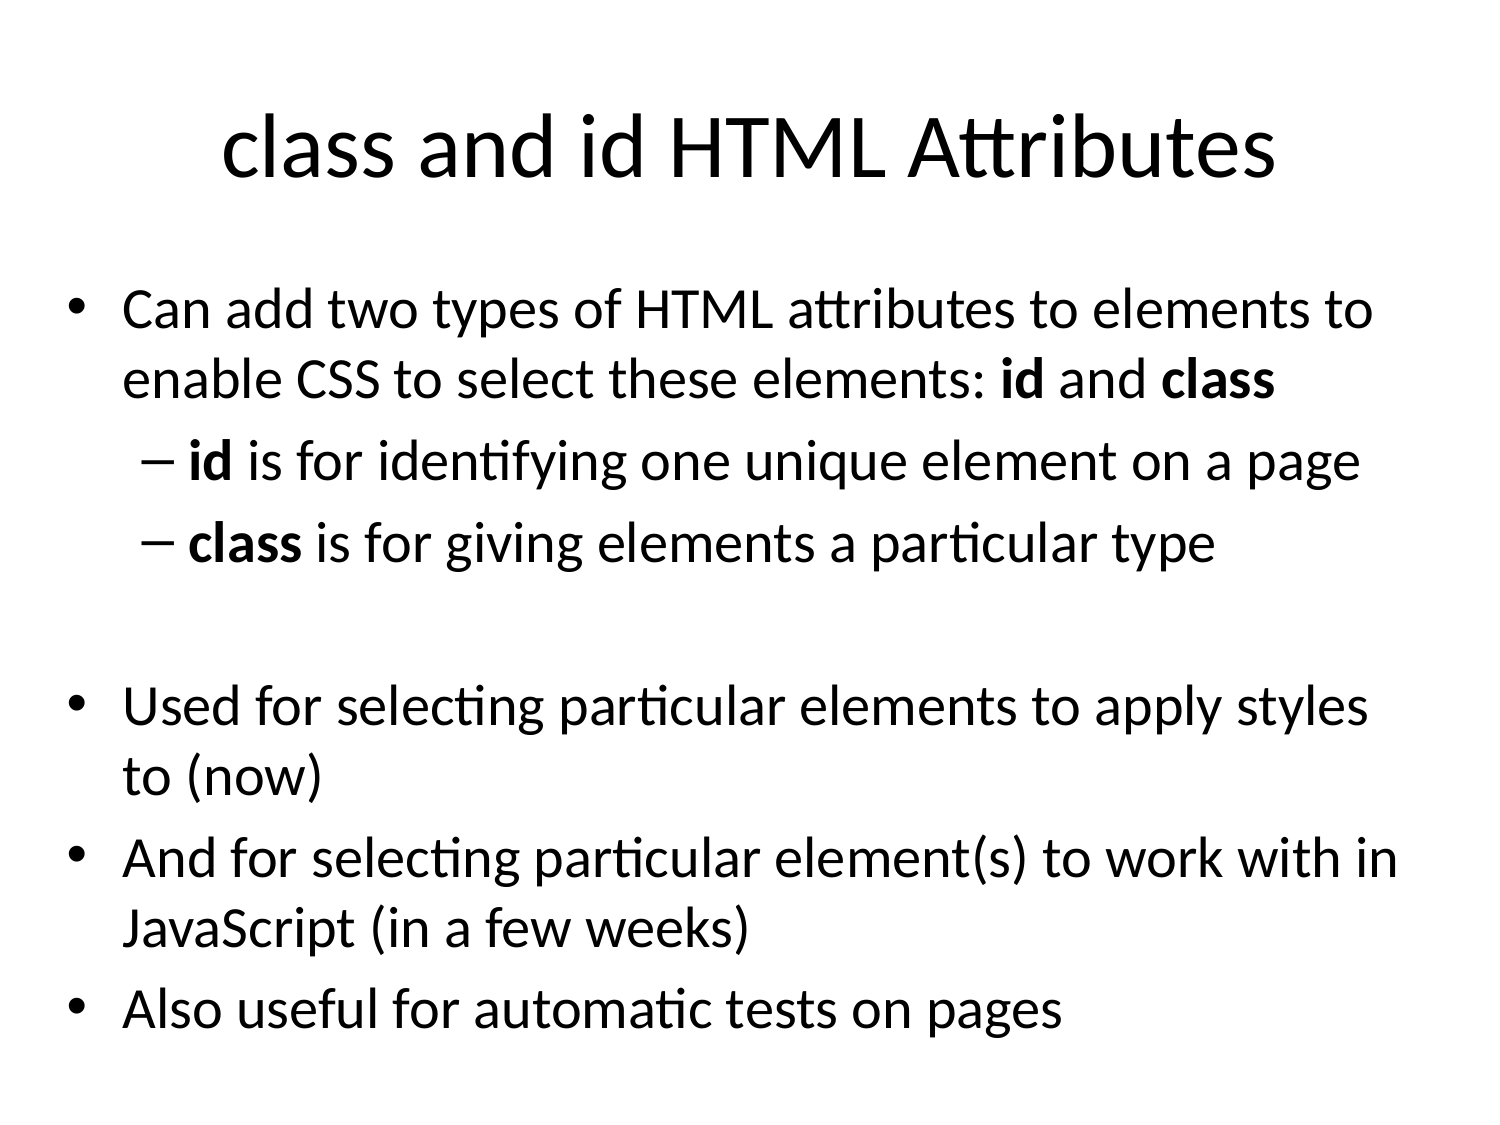

# class and id HTML Attributes
Can add two types of HTML attributes to elements to enable CSS to select these elements: id and class
id is for identifying one unique element on a page
class is for giving elements a particular type

Used for selecting particular elements to apply styles to (now)
And for selecting particular element(s) to work with in JavaScript (in a few weeks)
Also useful for automatic tests on pages